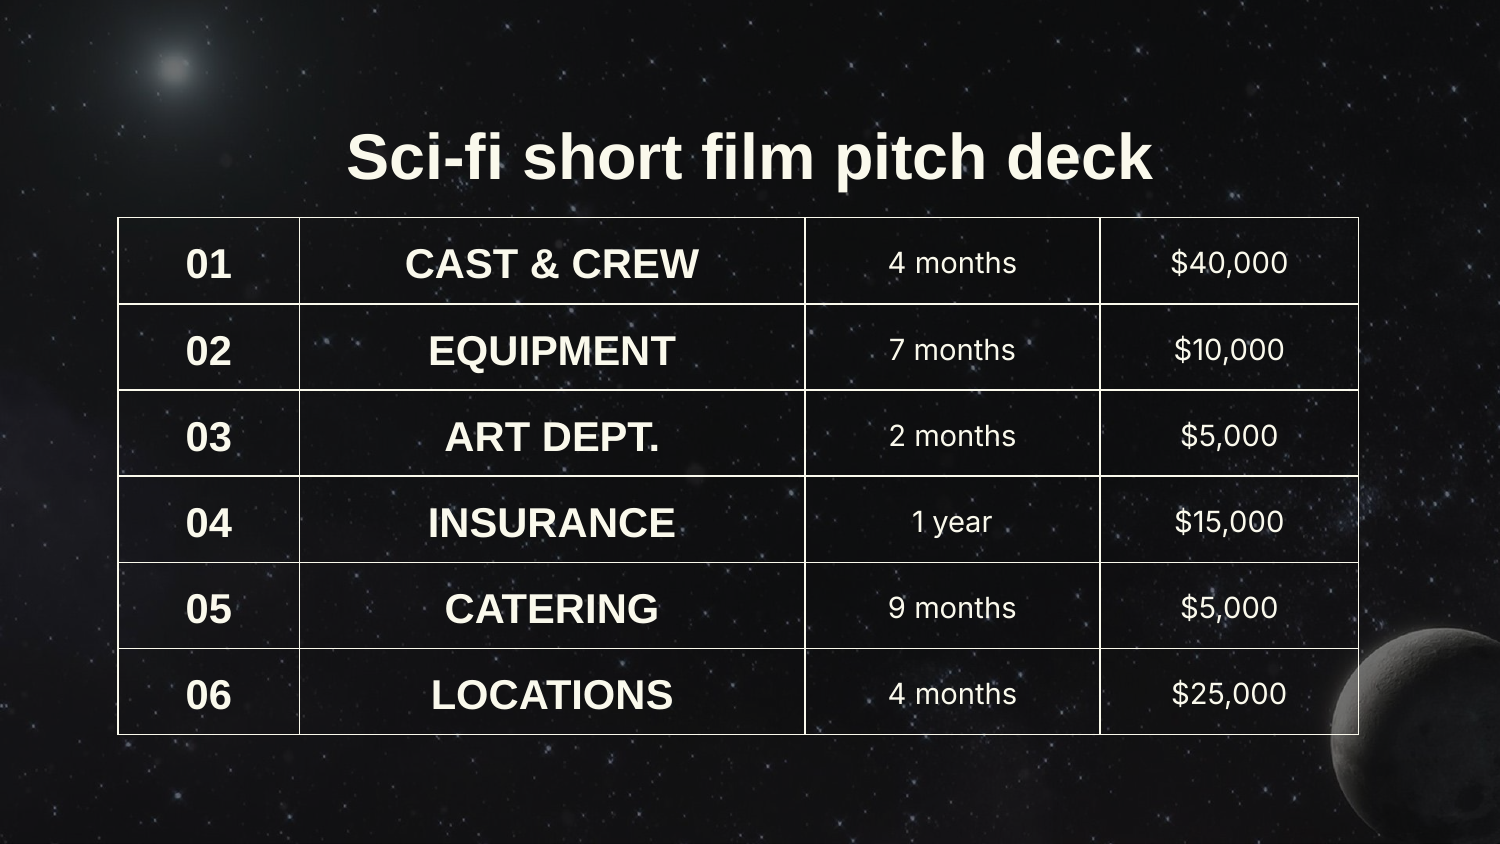

# Sci-fi short film pitch deck
| 01 | CAST & CREW | 4 months | $40,000 |
| --- | --- | --- | --- |
| 02 | EQUIPMENT | 7 months | $10,000 |
| 03 | ART DEPT. | 2 months | $5,000 |
| 04 | INSURANCE | 1 year | $15,000 |
| 05 | CATERING | 9 months | $5,000 |
| 06 | LOCATIONS | 4 months | $25,000 |